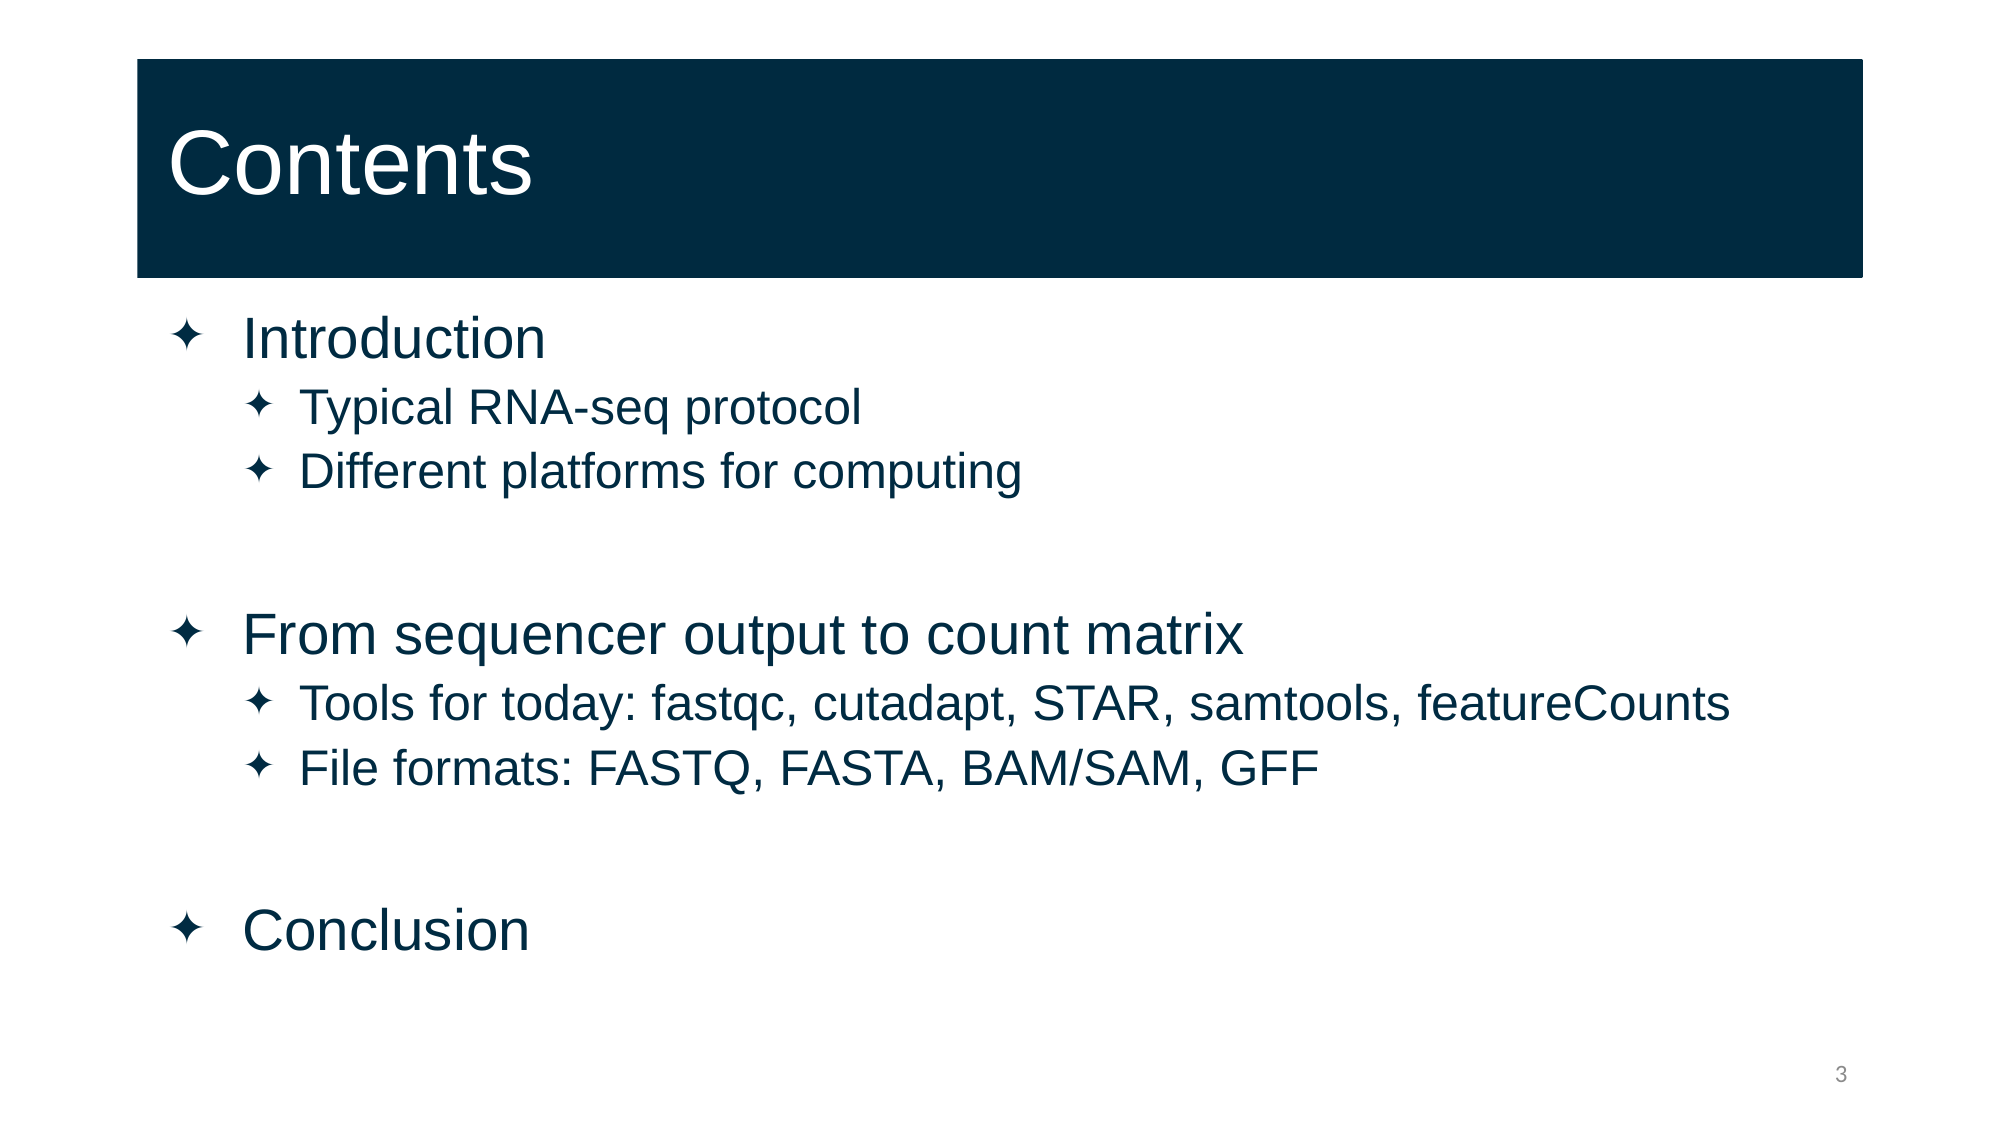

# Contents
Introduction
Typical RNA-seq protocol
Different platforms for computing

From sequencer output to count matrix
Tools for today: fastqc, cutadapt, STAR, samtools, featureCounts
File formats: FASTQ, FASTA, BAM/SAM, GFF

Conclusion
3